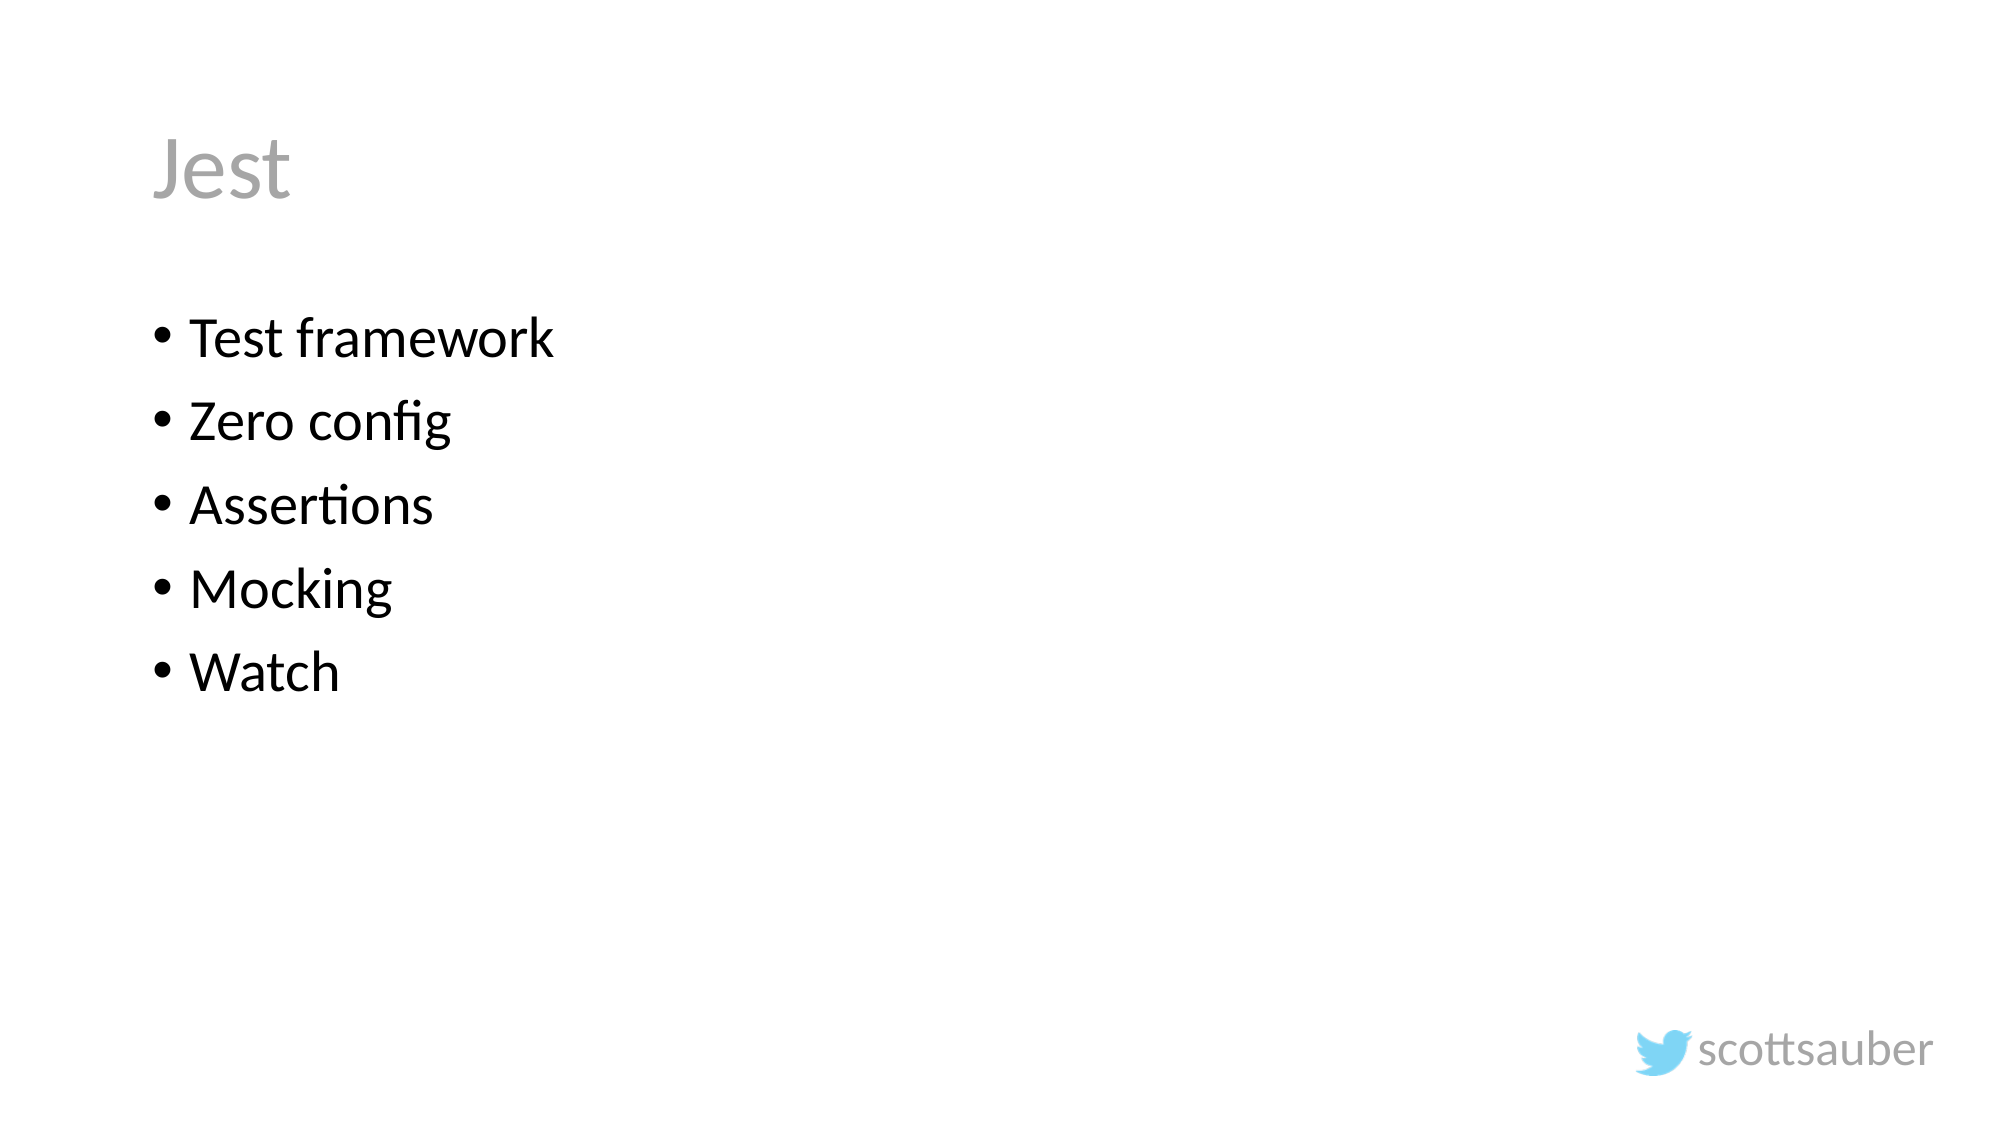

# Jest
Test framework
Zero config
Assertions
Mocking
Watch
scottsauber